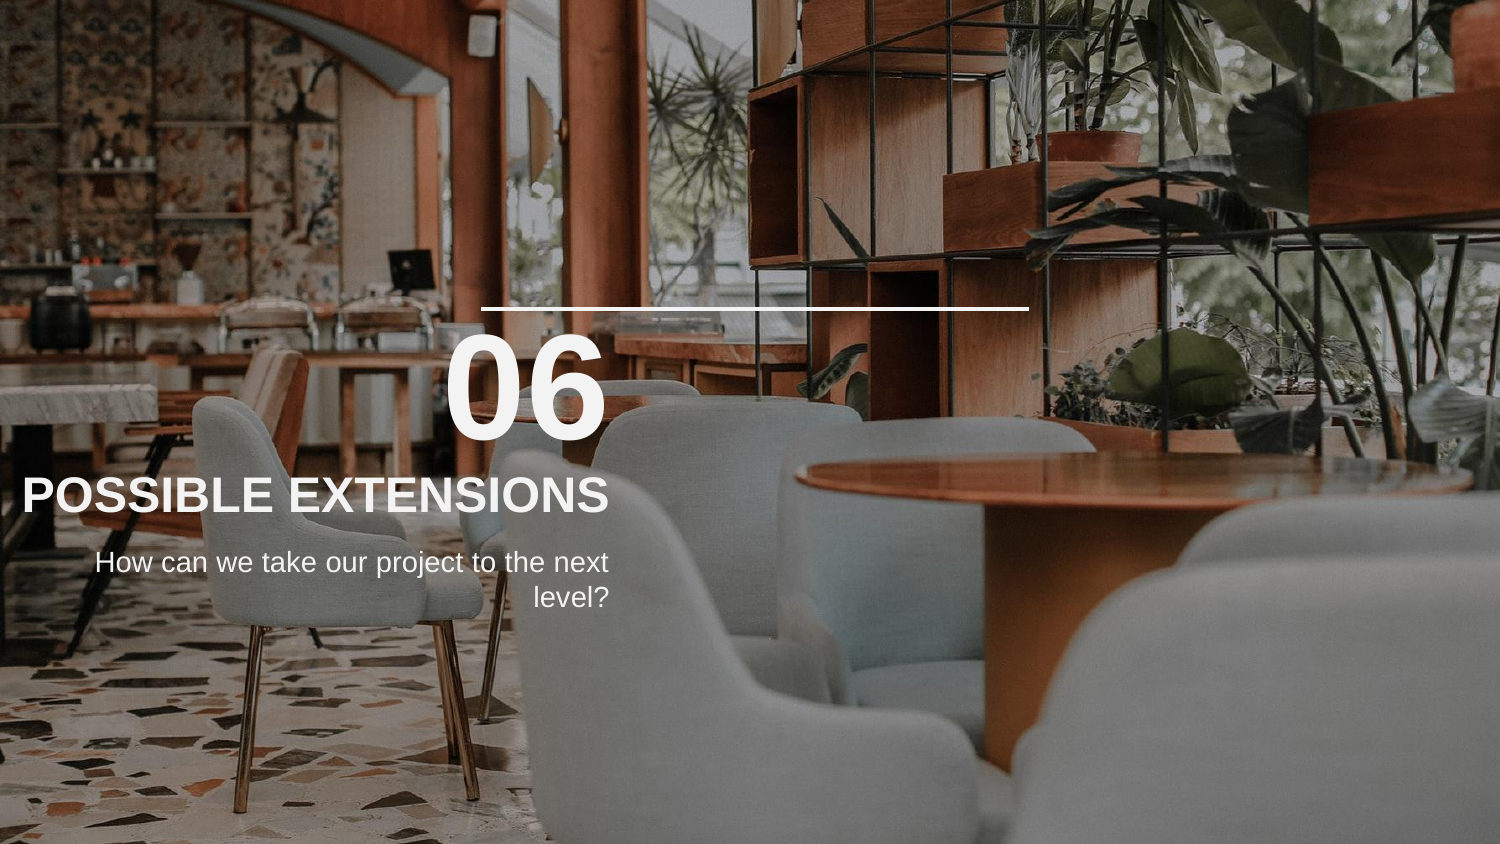

06
# POSSIBLE EXTENSIONS
How can we take our project to the next level?